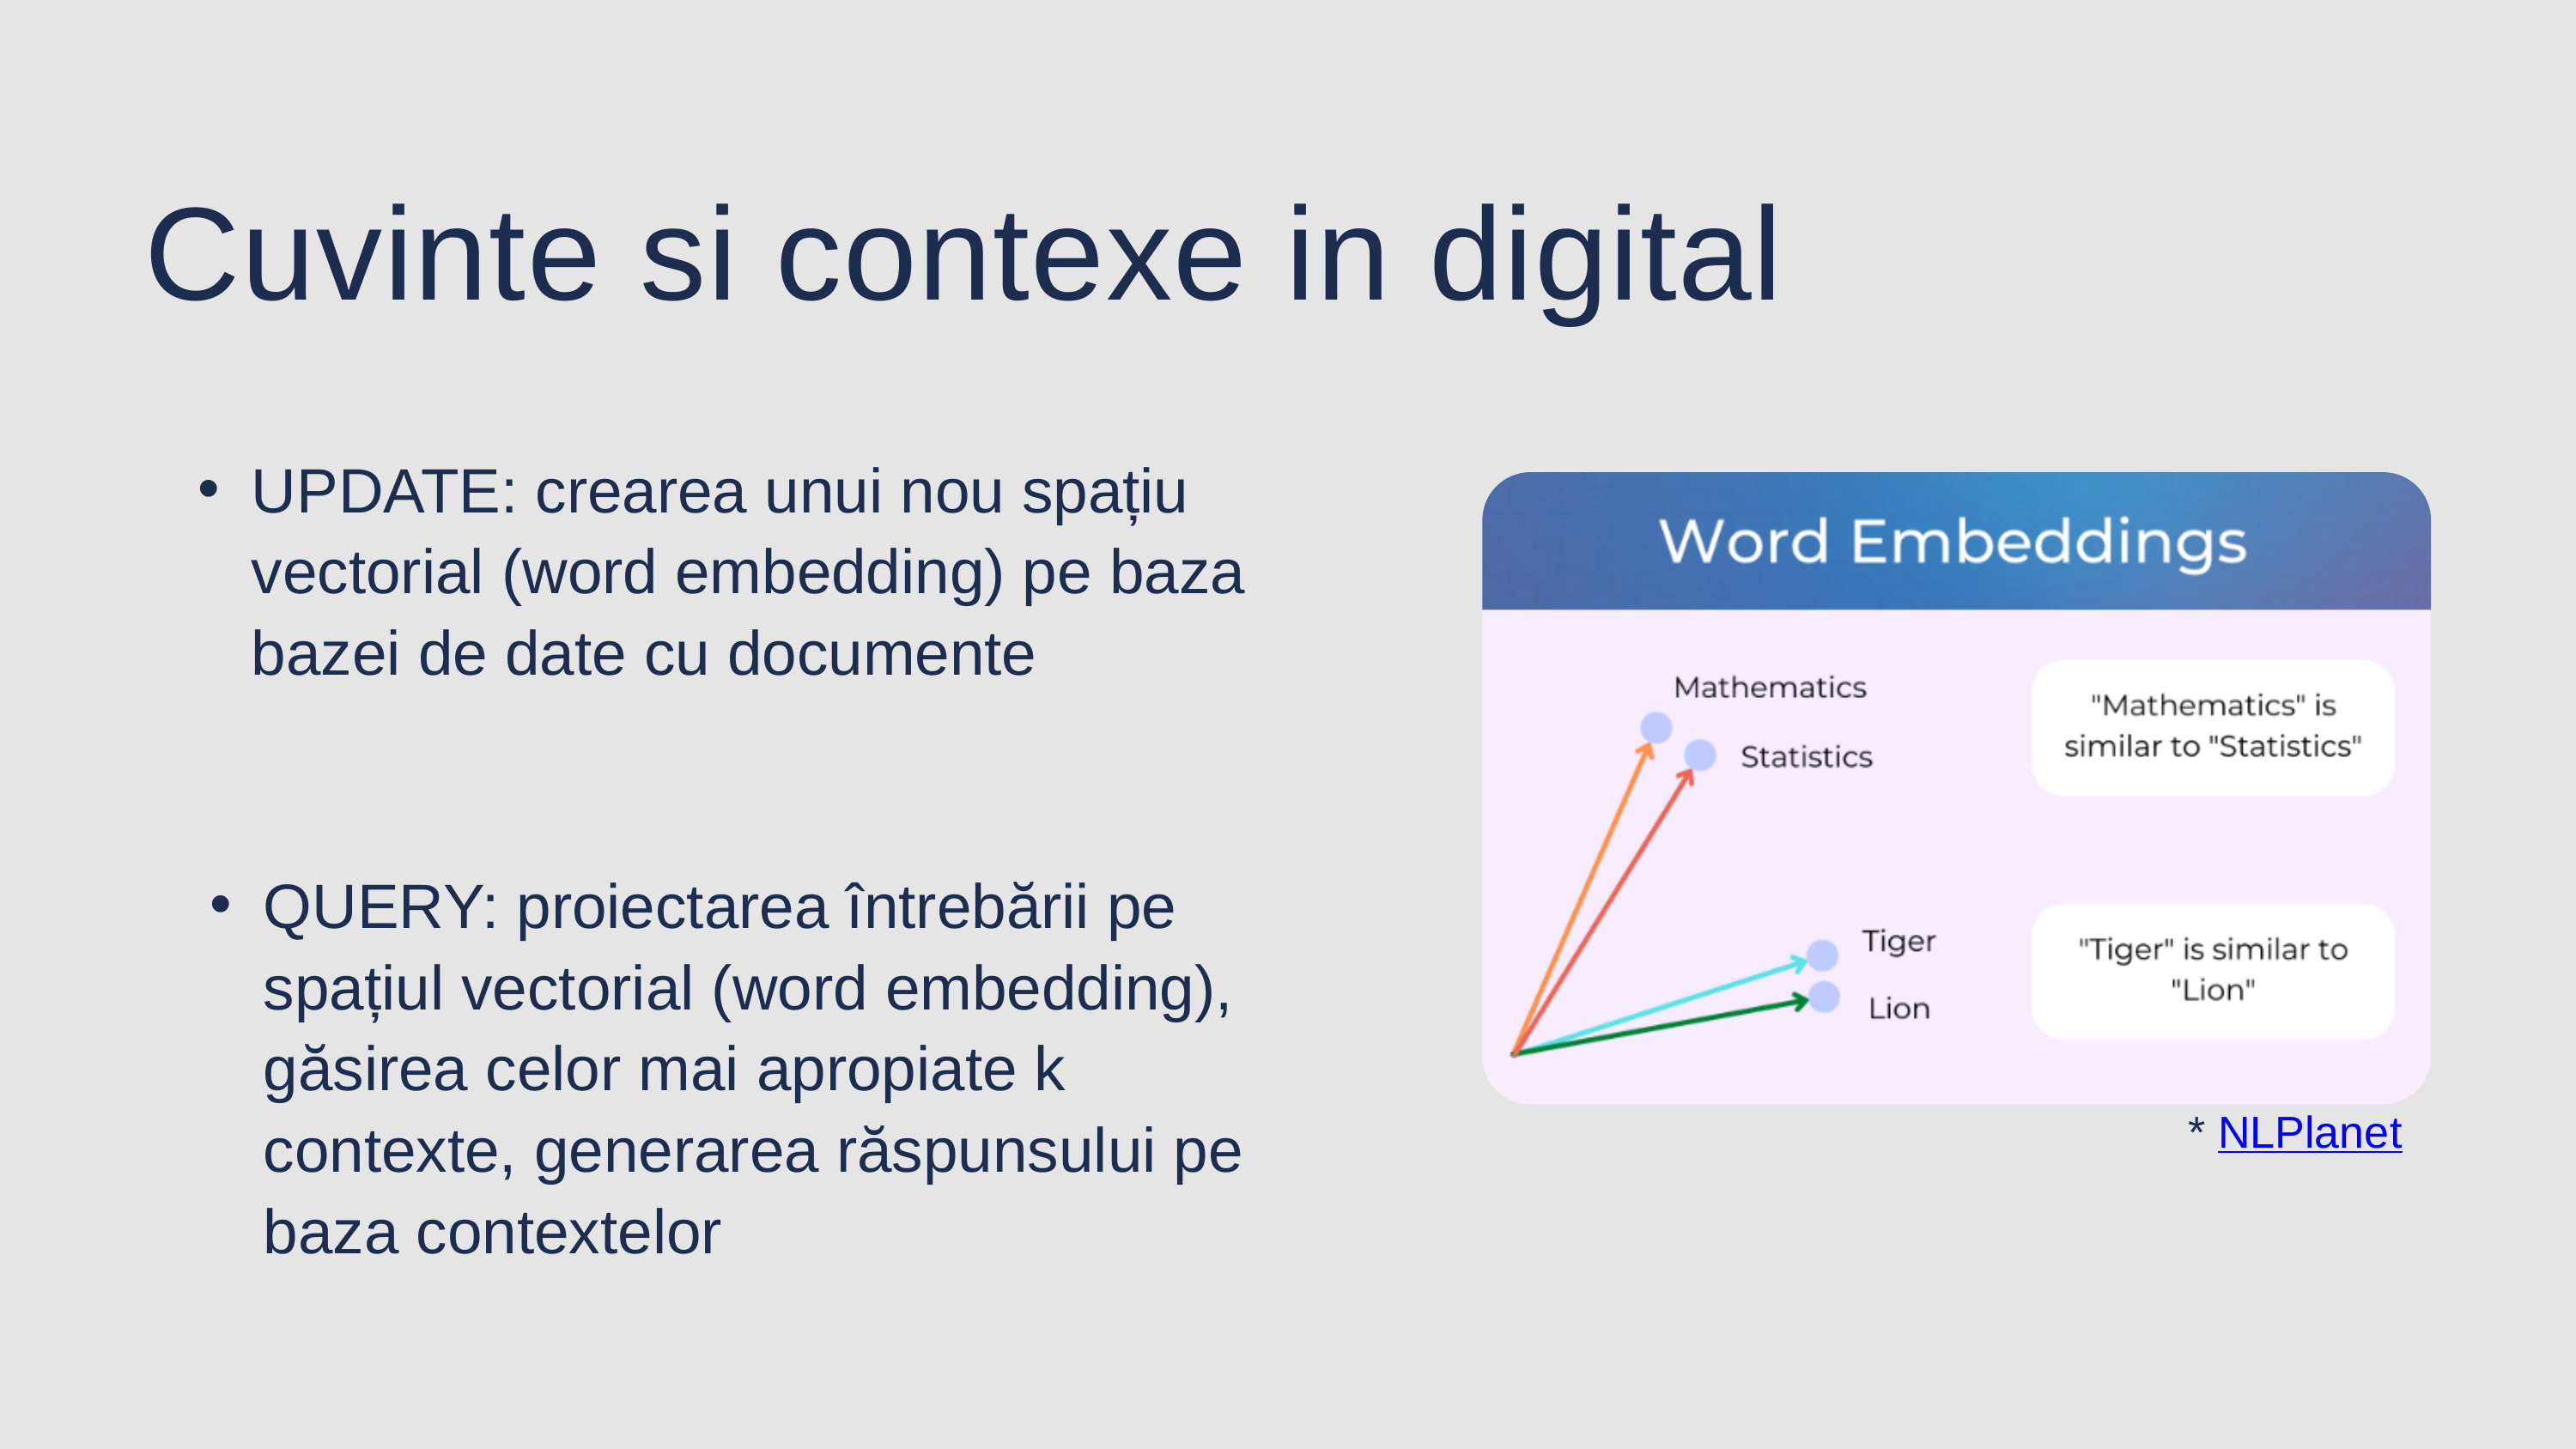

Cuvinte si contexe in digital

UPDATE: crearea unui nou spațiu vectorial (word embedding) pe baza bazei de date cu documente
QUERY: proiectarea întrebării pe spațiul vectorial (word embedding), găsirea celor mai apropiate k contexte, generarea răspunsului pe baza contextelor
* NLPlanet